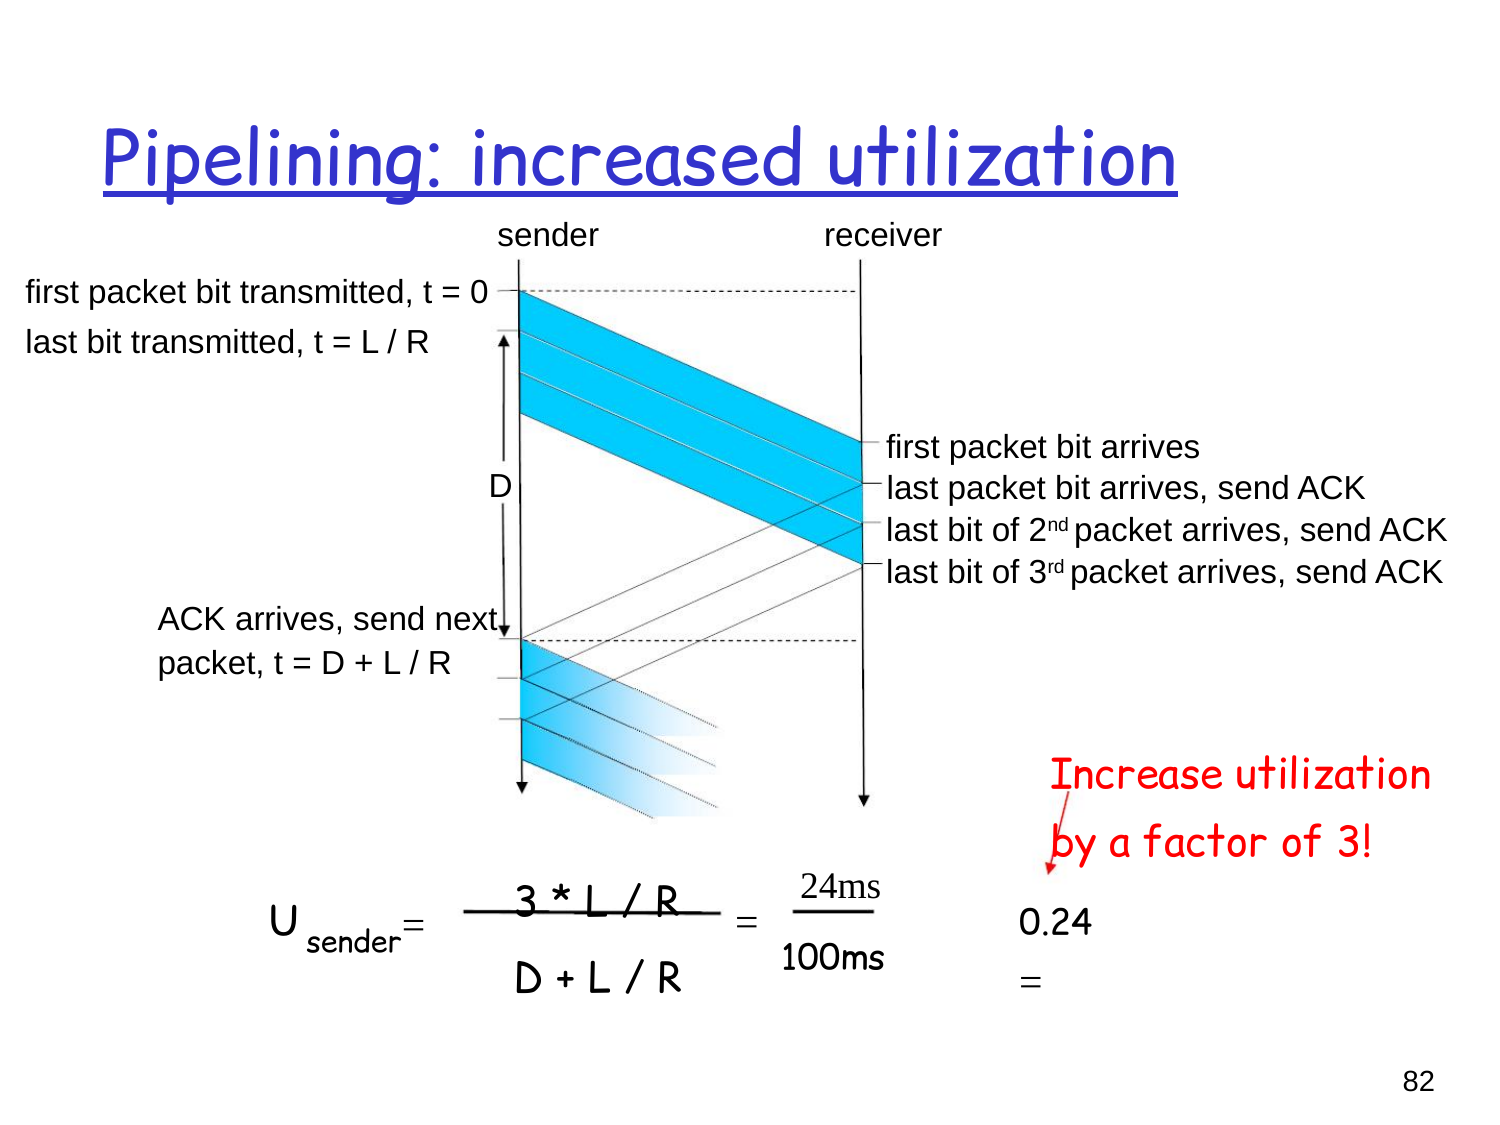

Pipelining: increased utilization
sender
receiver
first packet bit transmitted, t = 0
last bit transmitted, t = L / R
first packet bit arrives
D
last packet bit arrives, send ACK
last bit of 2nd packet arrives, send ACK
last bit of 3rd packet arrives, send ACK
ACK arrives, send next
packet, t = D + L / R
Increase utilization
by a factor of 3!
3 * L / R
D + L / R
24ms
U
0.24
=
sender=
=
100ms
82